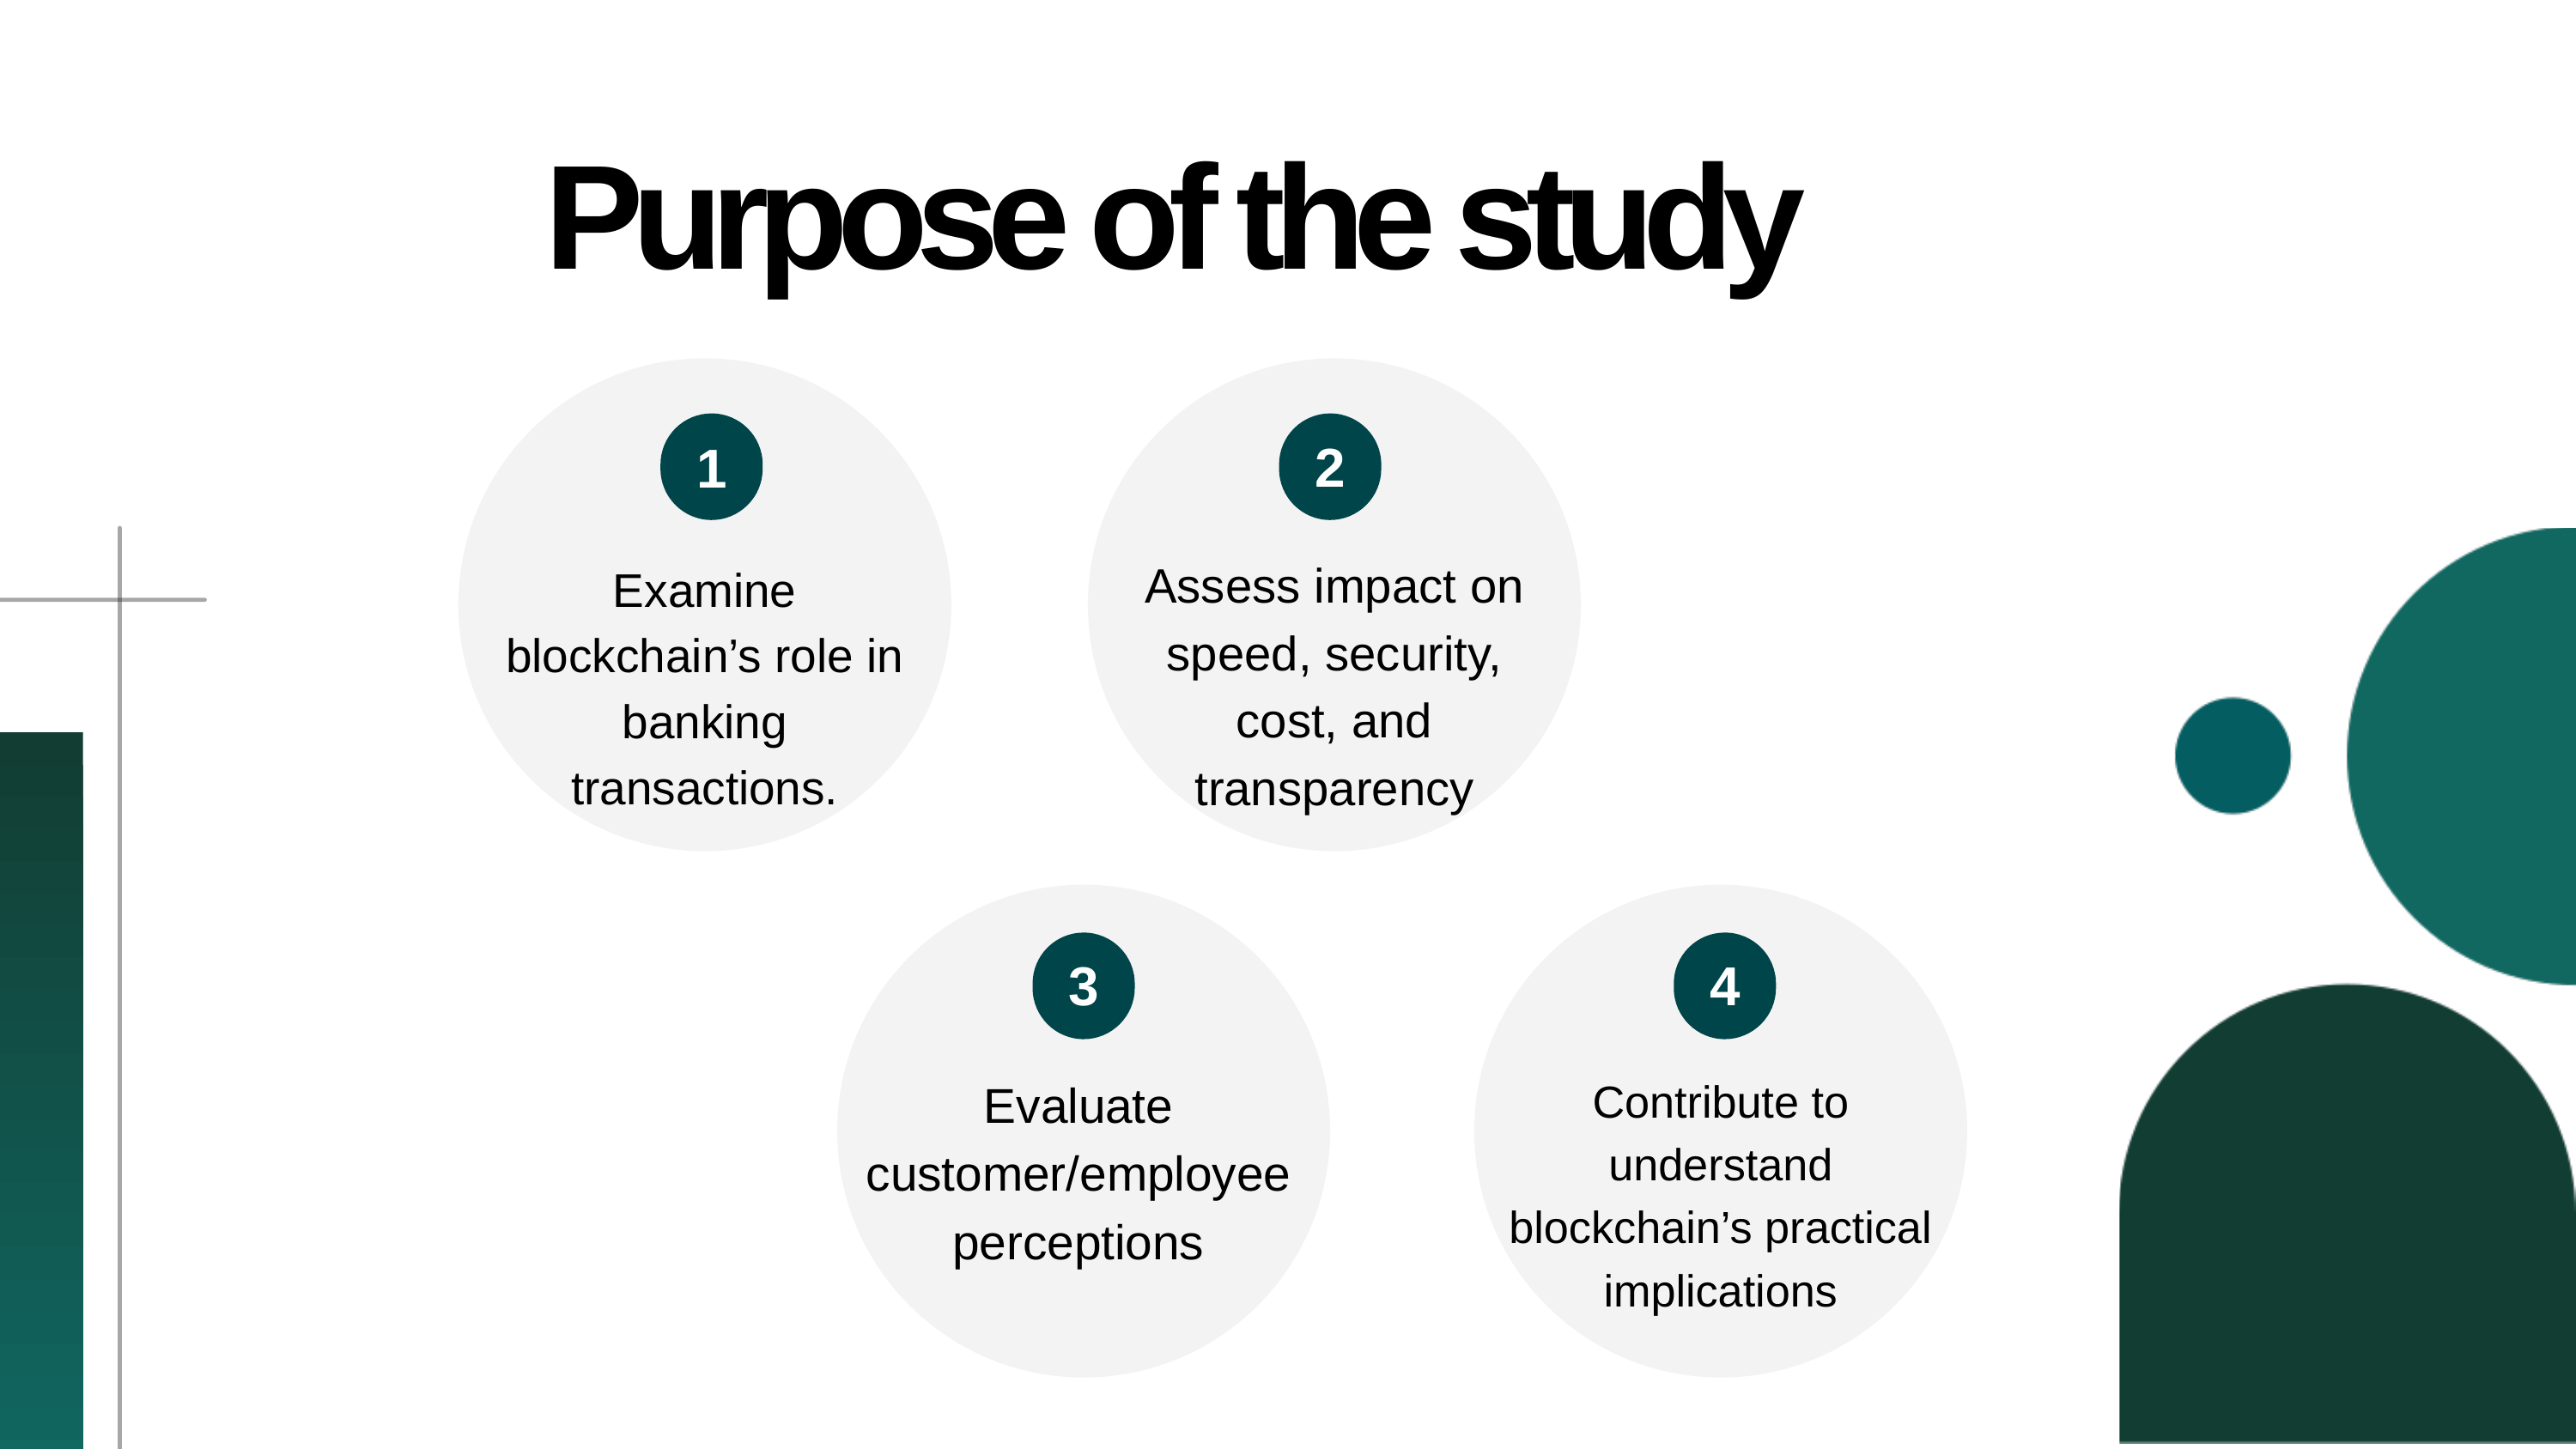

Purpose of the study

2
1

Assess impact on speed, security, cost, and transparency
Examine blockchain’s role in banking transactions.

3

4
Evaluate customer/employee perceptions
Contribute to understand blockchain’s practical implications